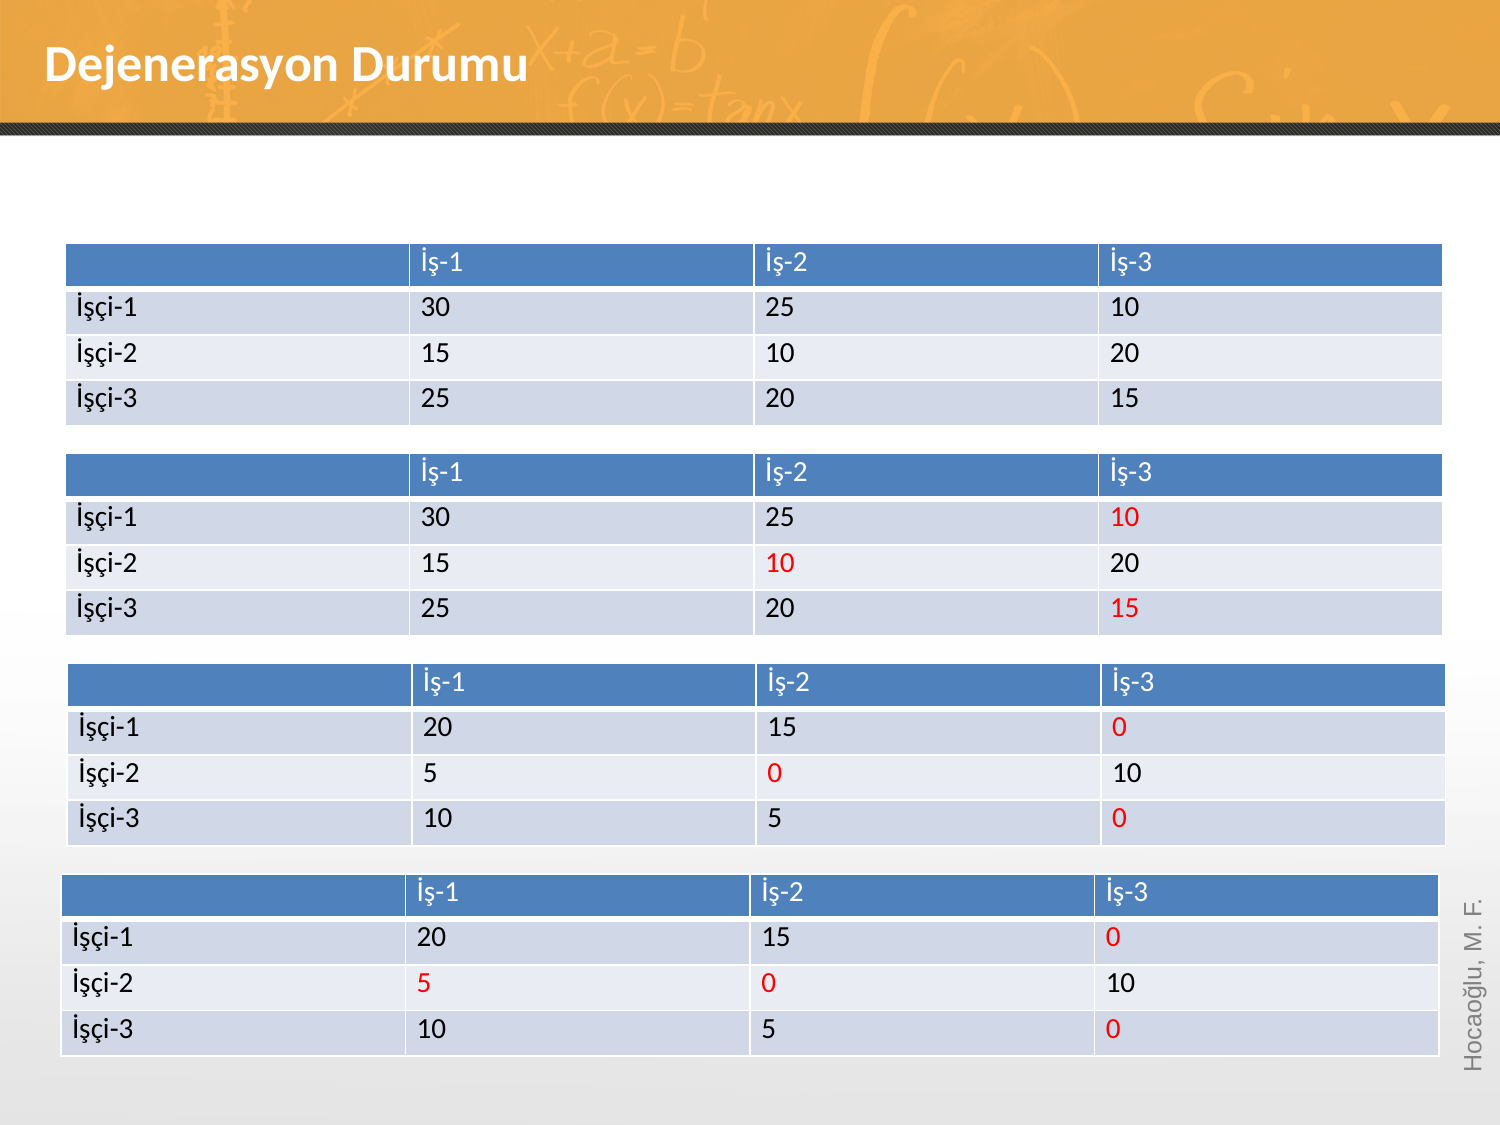

# Dejenerasyon Durumu
|  | İş-1 | İş-2 | İş-3 |
| --- | --- | --- | --- |
| İşçi-1 | 30 | 25 | 10 |
| İşçi-2 | 15 | 10 | 20 |
| İşçi-3 | 25 | 20 | 15 |
|  | İş-1 | İş-2 | İş-3 |
| --- | --- | --- | --- |
| İşçi-1 | 30 | 25 | 10 |
| İşçi-2 | 15 | 10 | 20 |
| İşçi-3 | 25 | 20 | 15 |
|  | İş-1 | İş-2 | İş-3 |
| --- | --- | --- | --- |
| İşçi-1 | 20 | 15 | 0 |
| İşçi-2 | 5 | 0 | 10 |
| İşçi-3 | 10 | 5 | 0 |
|  | İş-1 | İş-2 | İş-3 |
| --- | --- | --- | --- |
| İşçi-1 | 20 | 15 | 0 |
| İşçi-2 | 5 | 0 | 10 |
| İşçi-3 | 10 | 5 | 0 |